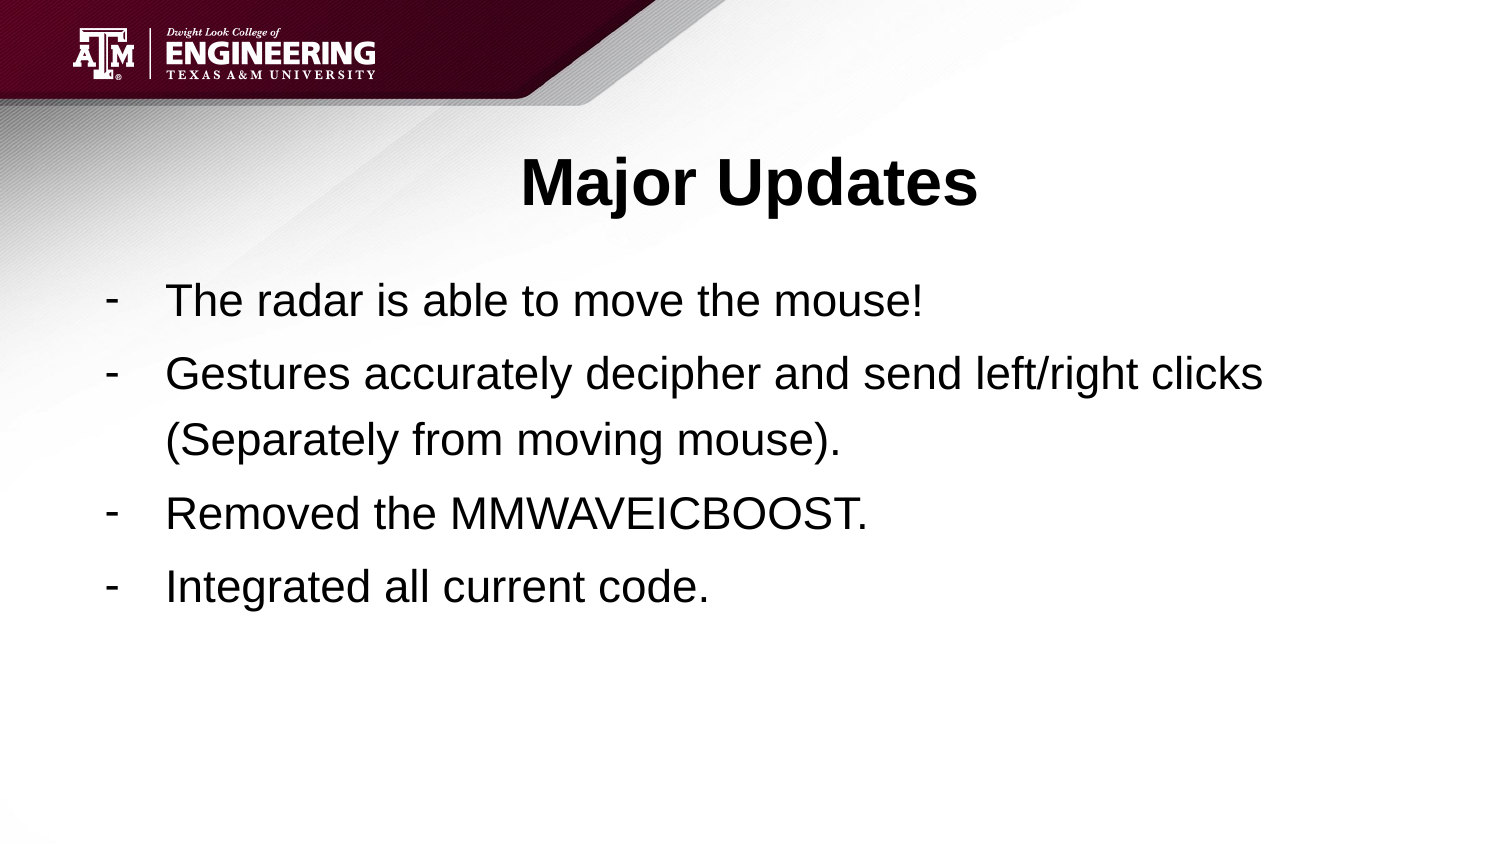

# Major Updates
The radar is able to move the mouse!
Gestures accurately decipher and send left/right clicks (Separately from moving mouse).
Removed the MMWAVEICBOOST.
Integrated all current code.